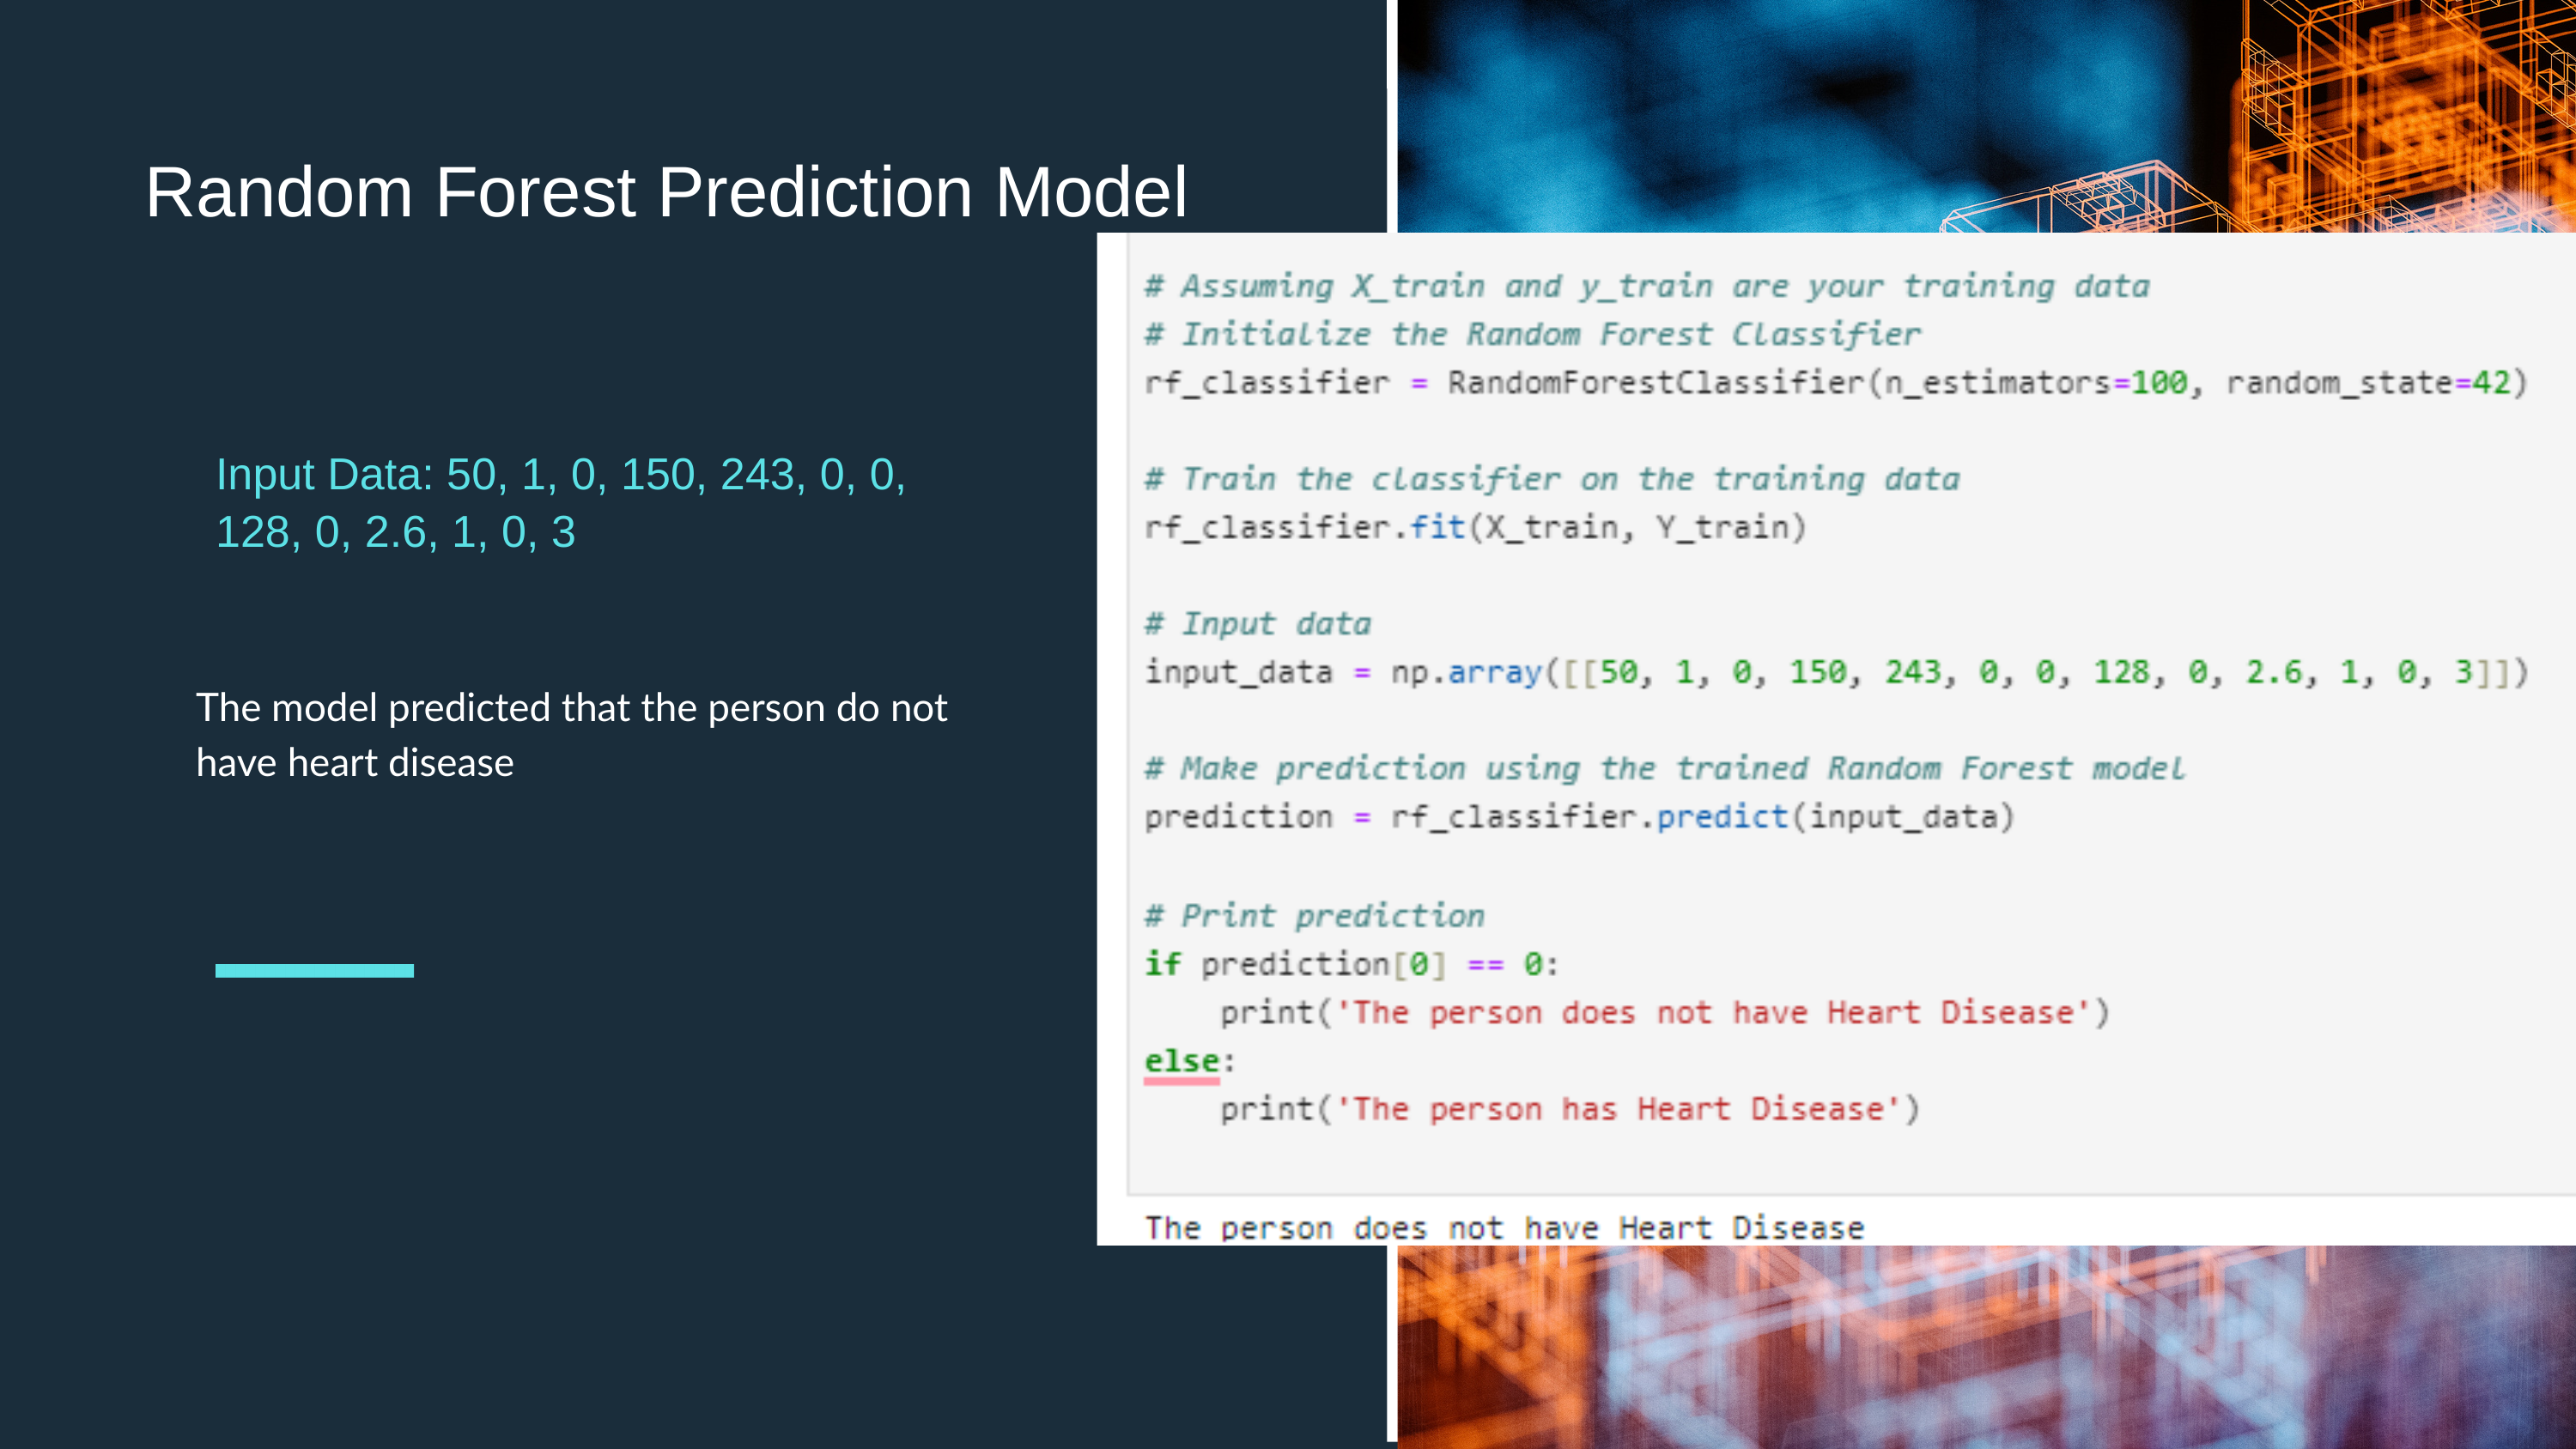

Random Forest Prediction Model

Input Data: 50, 1, 0, 150, 243, 0, 0, 128, 0, 2.6, 1, 0, 3
The model predicted that the person do not have heart disease